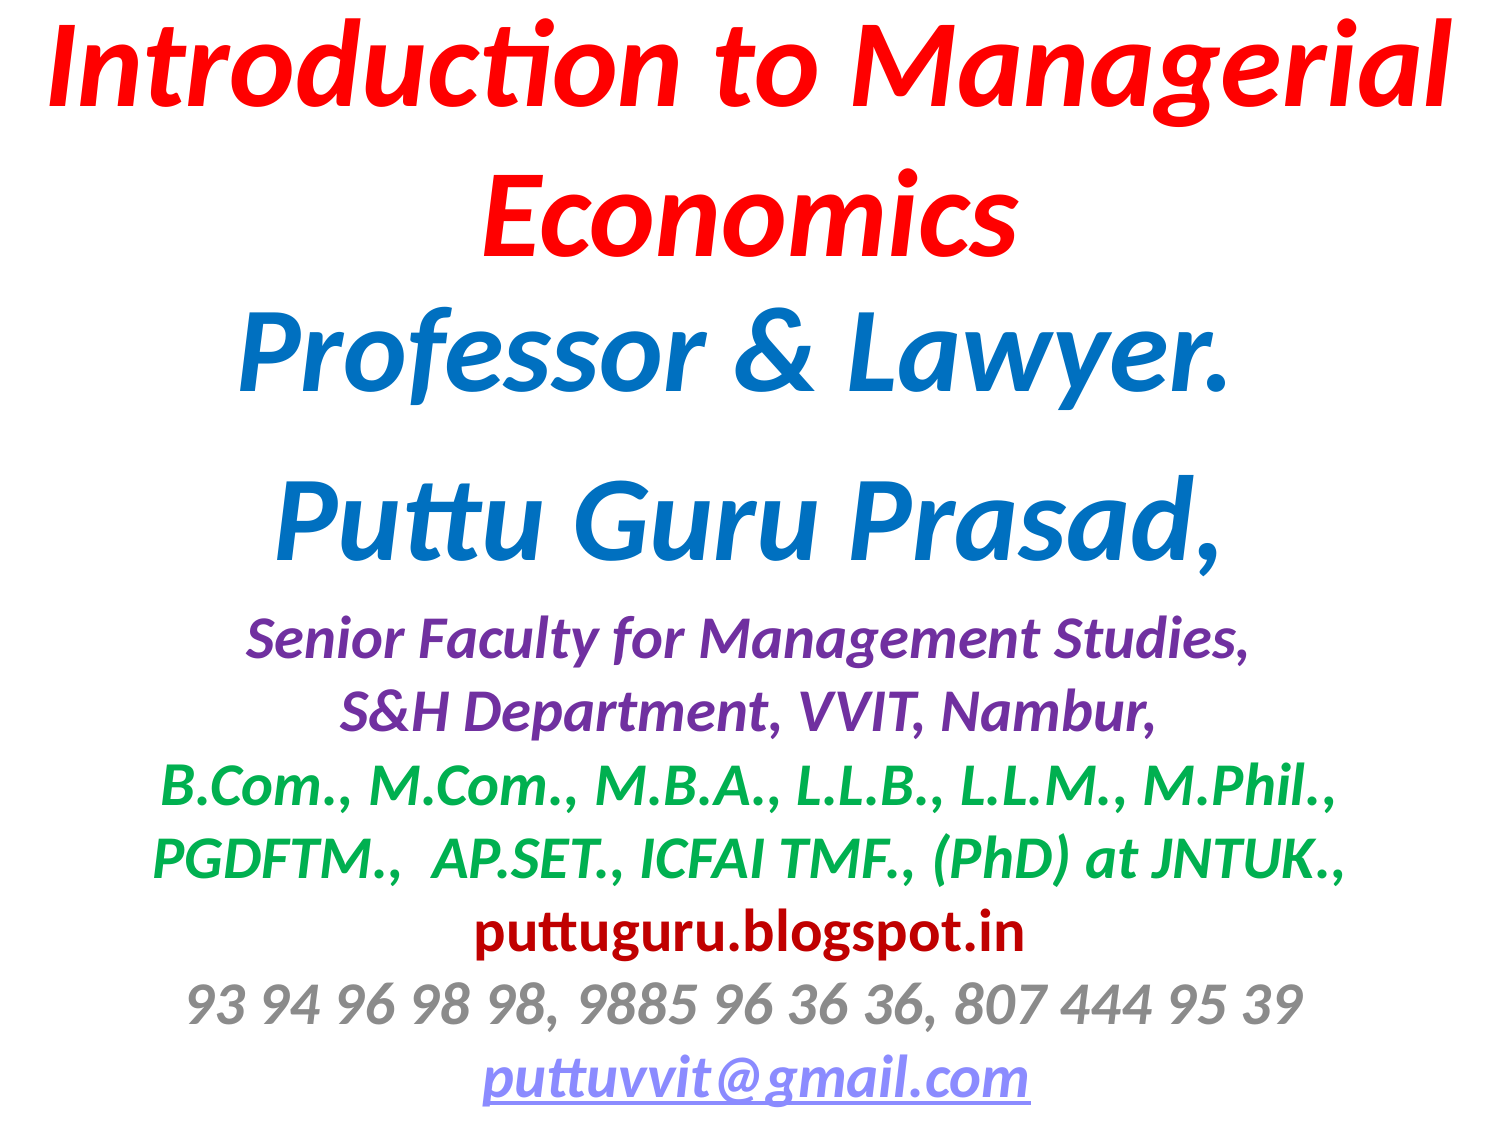

# Introduction to Managerial Economics
Professor & Lawyer.
Puttu Guru Prasad,
Senior Faculty for Management Studies,
S&H Department, VVIT, Nambur,
B.Com., M.Com., M.B.A., L.L.B., L.L.M., M.Phil.,
PGDFTM.,  AP.SET., ICFAI TMF., (PhD) at JNTUK.,
puttuguru.blogspot.in
93 94 96 98 98, 9885 96 36 36, 807 444 95 39 
 puttuvvit@gmail.com